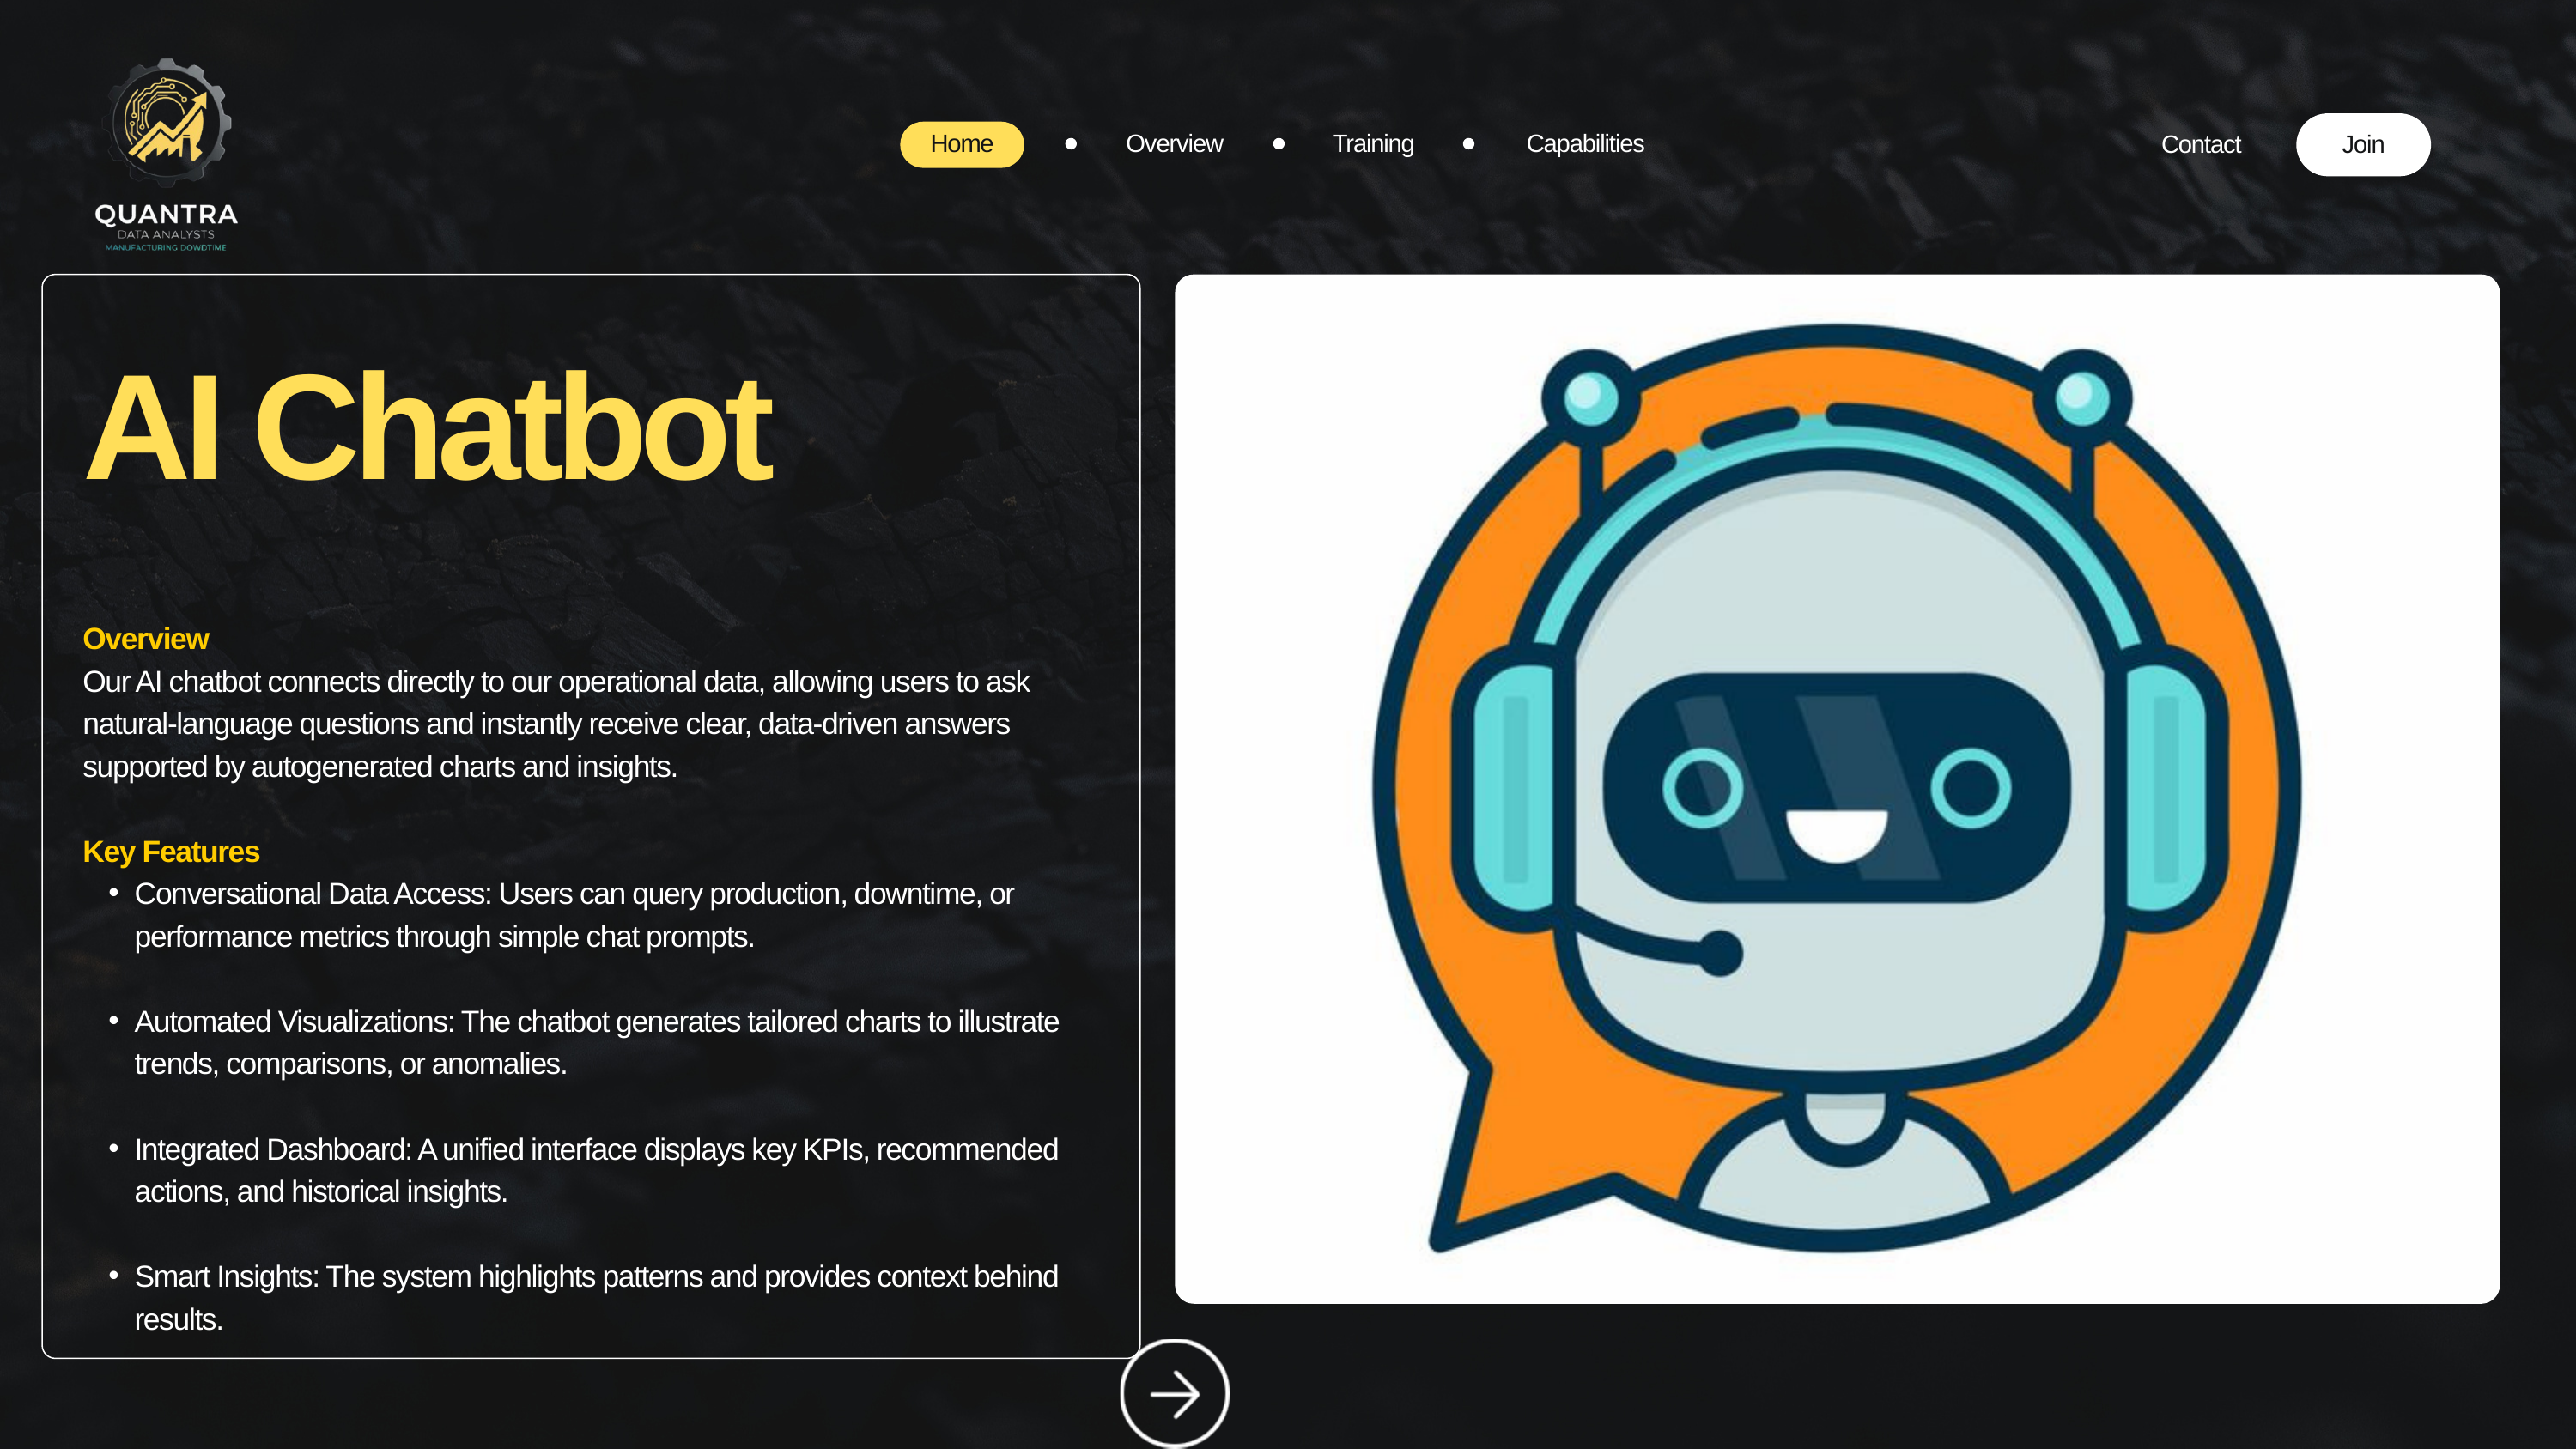

Home
Overview
Training
Capabilities
Contact
Join

AI Chatbot
Overview
Our AI chatbot connects directly to our operational data, allowing users to ask natural-language questions and instantly receive clear, data-driven answers supported by autogenerated charts and insights.

Key Features
Conversational Data Access: Users can query production, downtime, or performance metrics through simple chat prompts.

Automated Visualizations: The chatbot generates tailored charts to illustrate trends, comparisons, or anomalies.

Integrated Dashboard: A unified interface displays key KPIs, recommended actions, and historical insights.

Smart Insights: The system highlights patterns and provides context behind results.